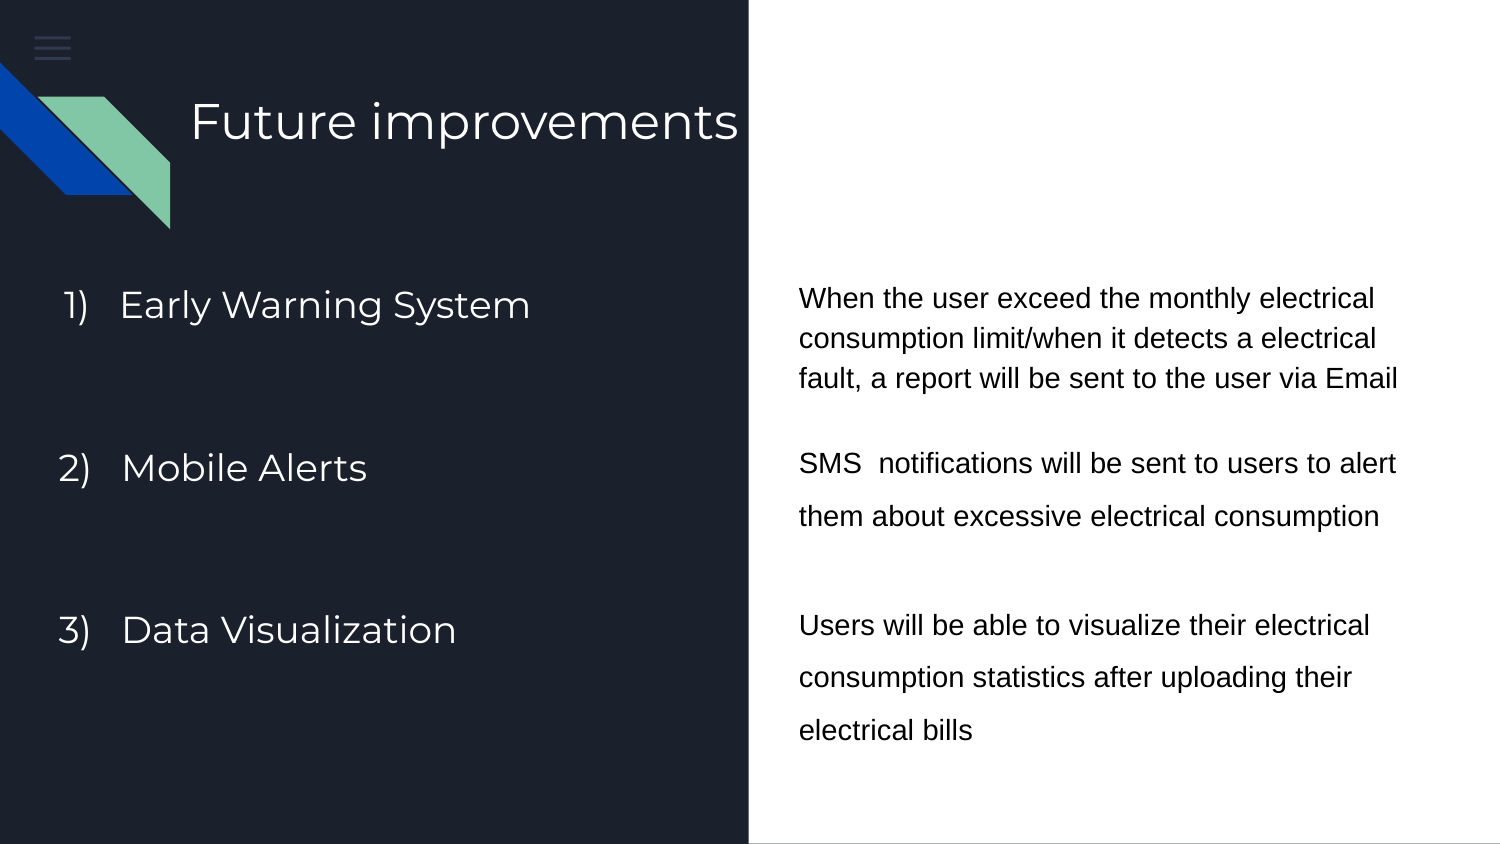

Future improvements
# 1)   Early Warning System
When the user exceed the monthly electrical consumption limit/when it detects a electrical fault, a report will be sent to the user via Email

SMS  notifications will be sent to users to alert them about excessive electrical consumption

 2)   Mobile Alerts
Users will be able to visualize their electrical consumption statistics after uploading their electrical bills

 3)   Data Visualization